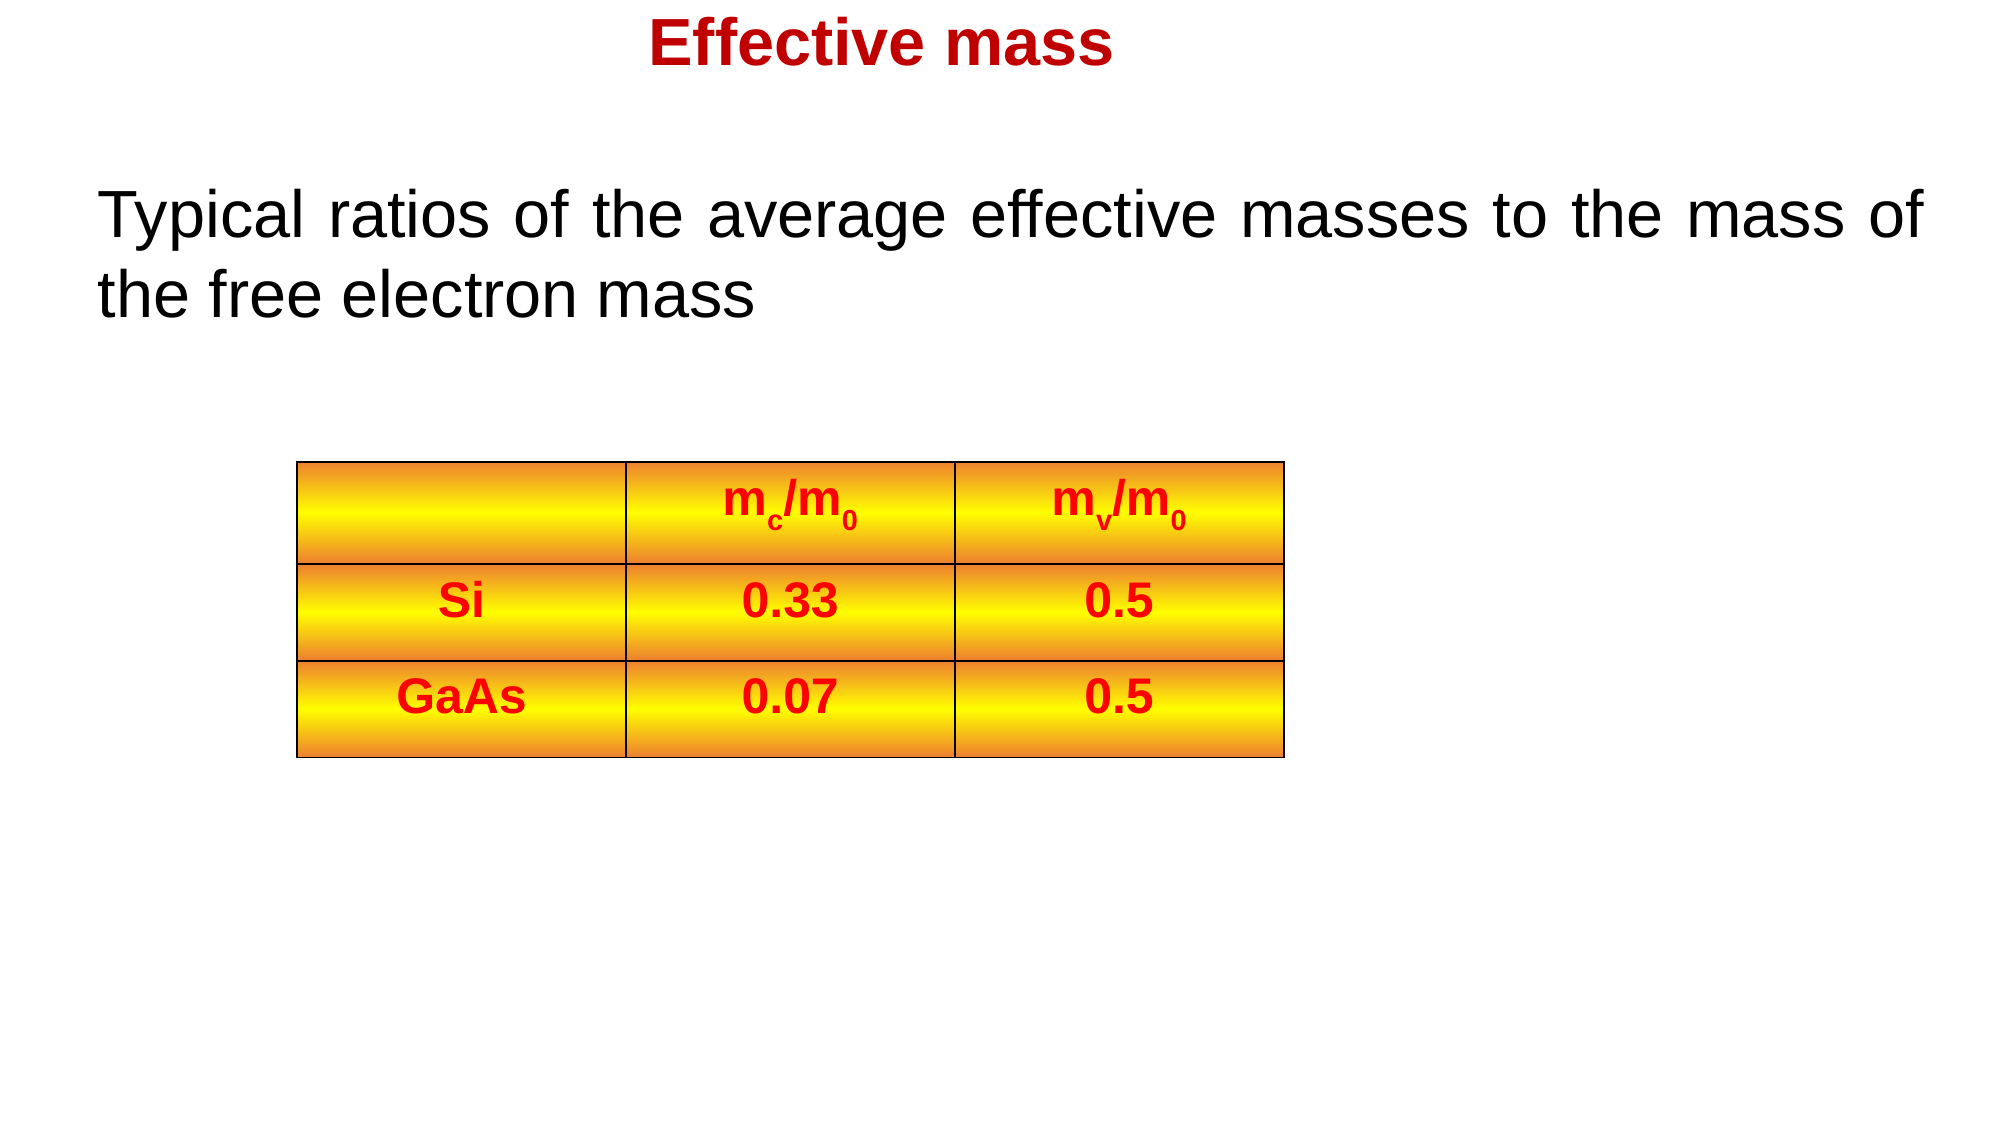

# Effective mass
Typical ratios of the average effective masses to the mass of the free electron mass
|  | mc/m0 | mv/m0 |
| --- | --- | --- |
| Si | 0.33 | 0.5 |
| GaAs | 0.07 | 0.5 |